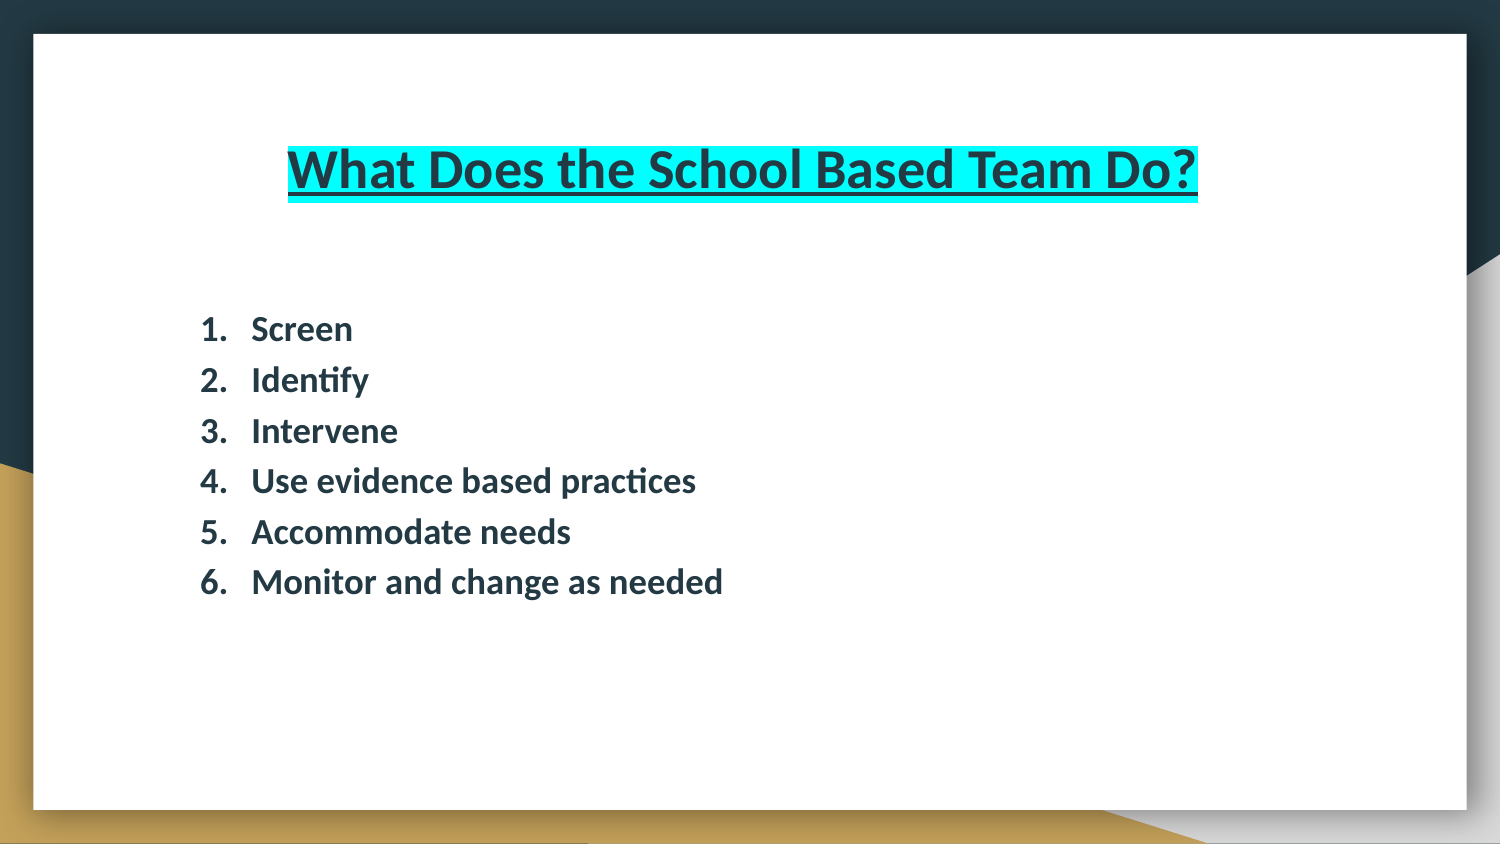

What Does the School Based Team Do?

Screen
Identify
Intervene
Use evidence based practices
Accommodate needs
Monitor and change as needed